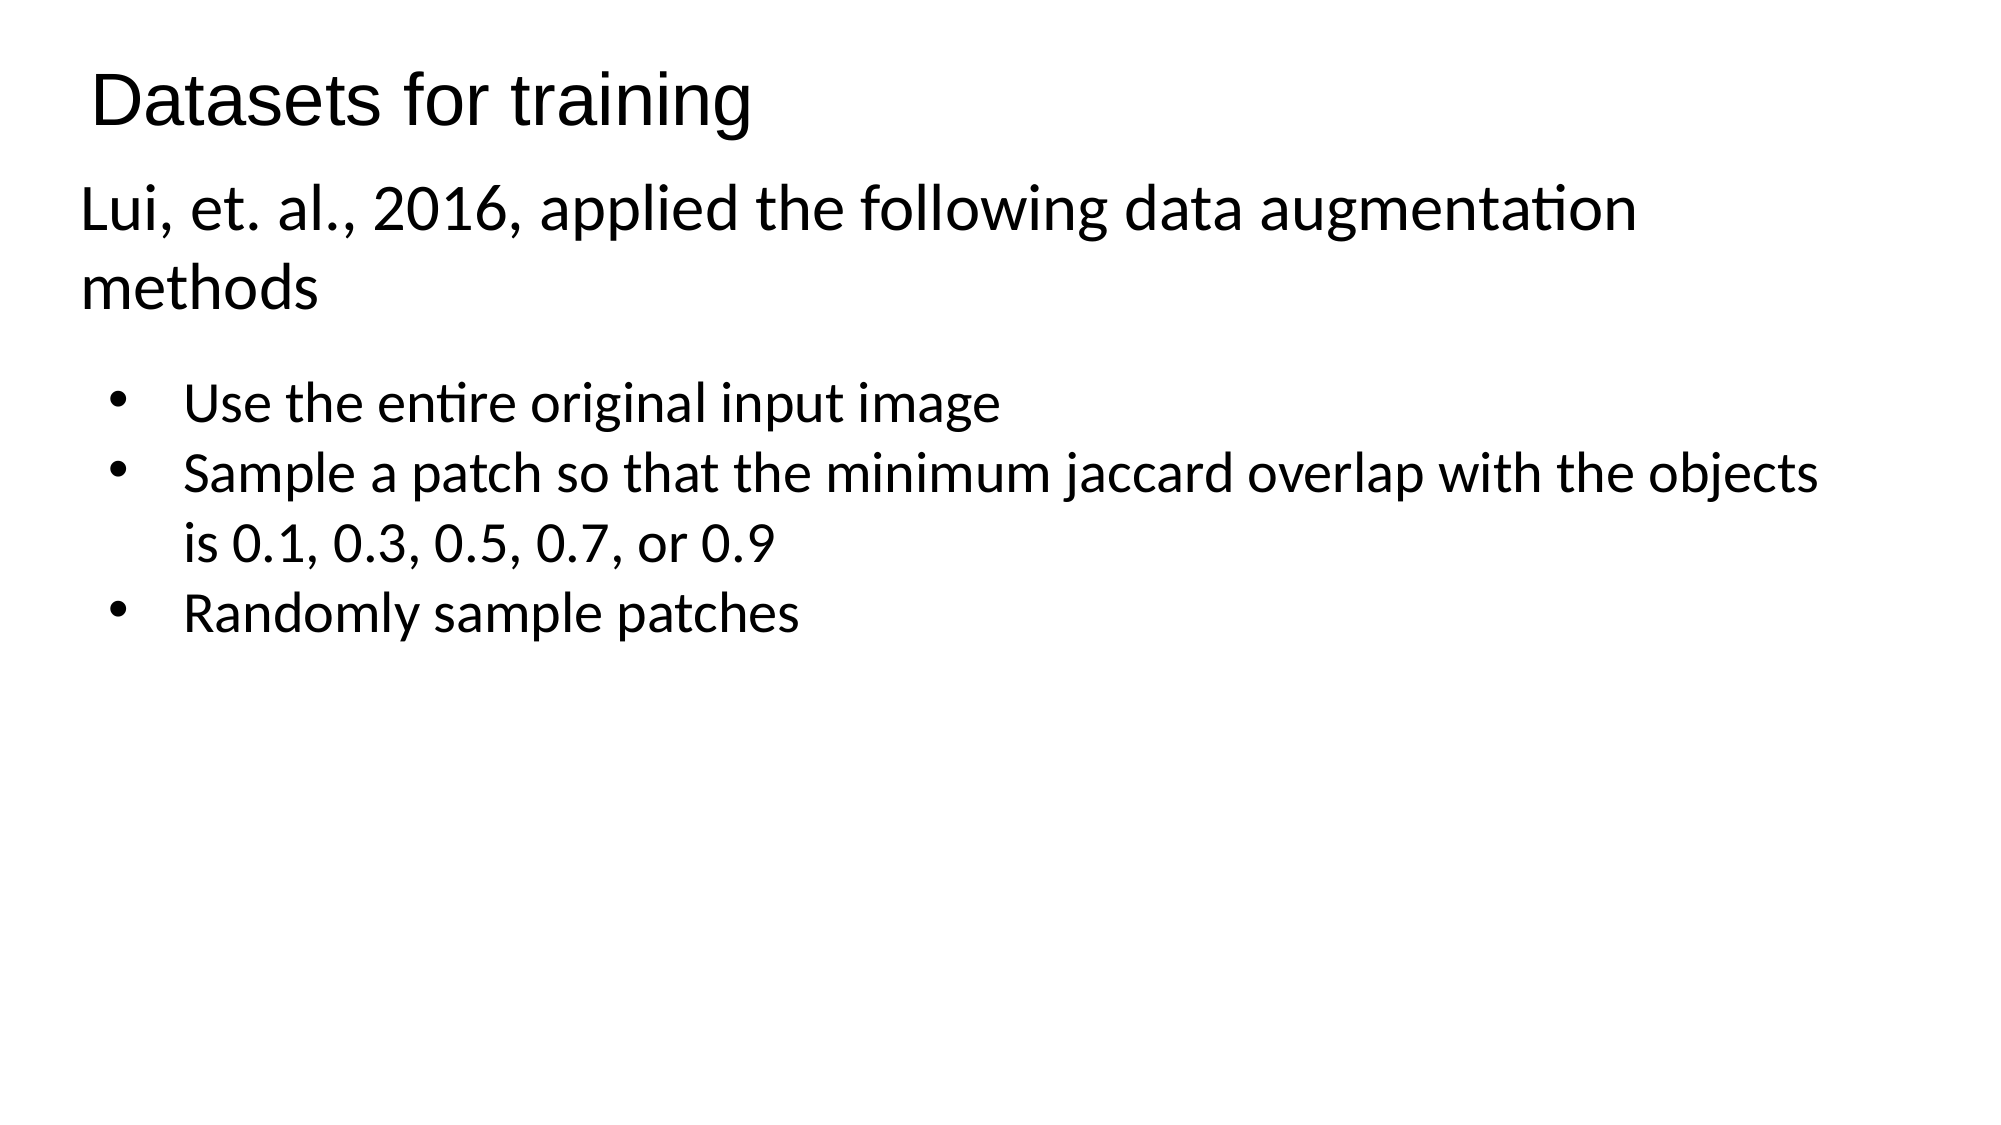

Datasets for training
Lui, et. al., 2016, applied the following data augmentation methods
Use the entire original input image
Sample a patch so that the minimum jaccard overlap with the objects is 0.1, 0.3, 0.5, 0.7, or 0.9
Randomly sample patches